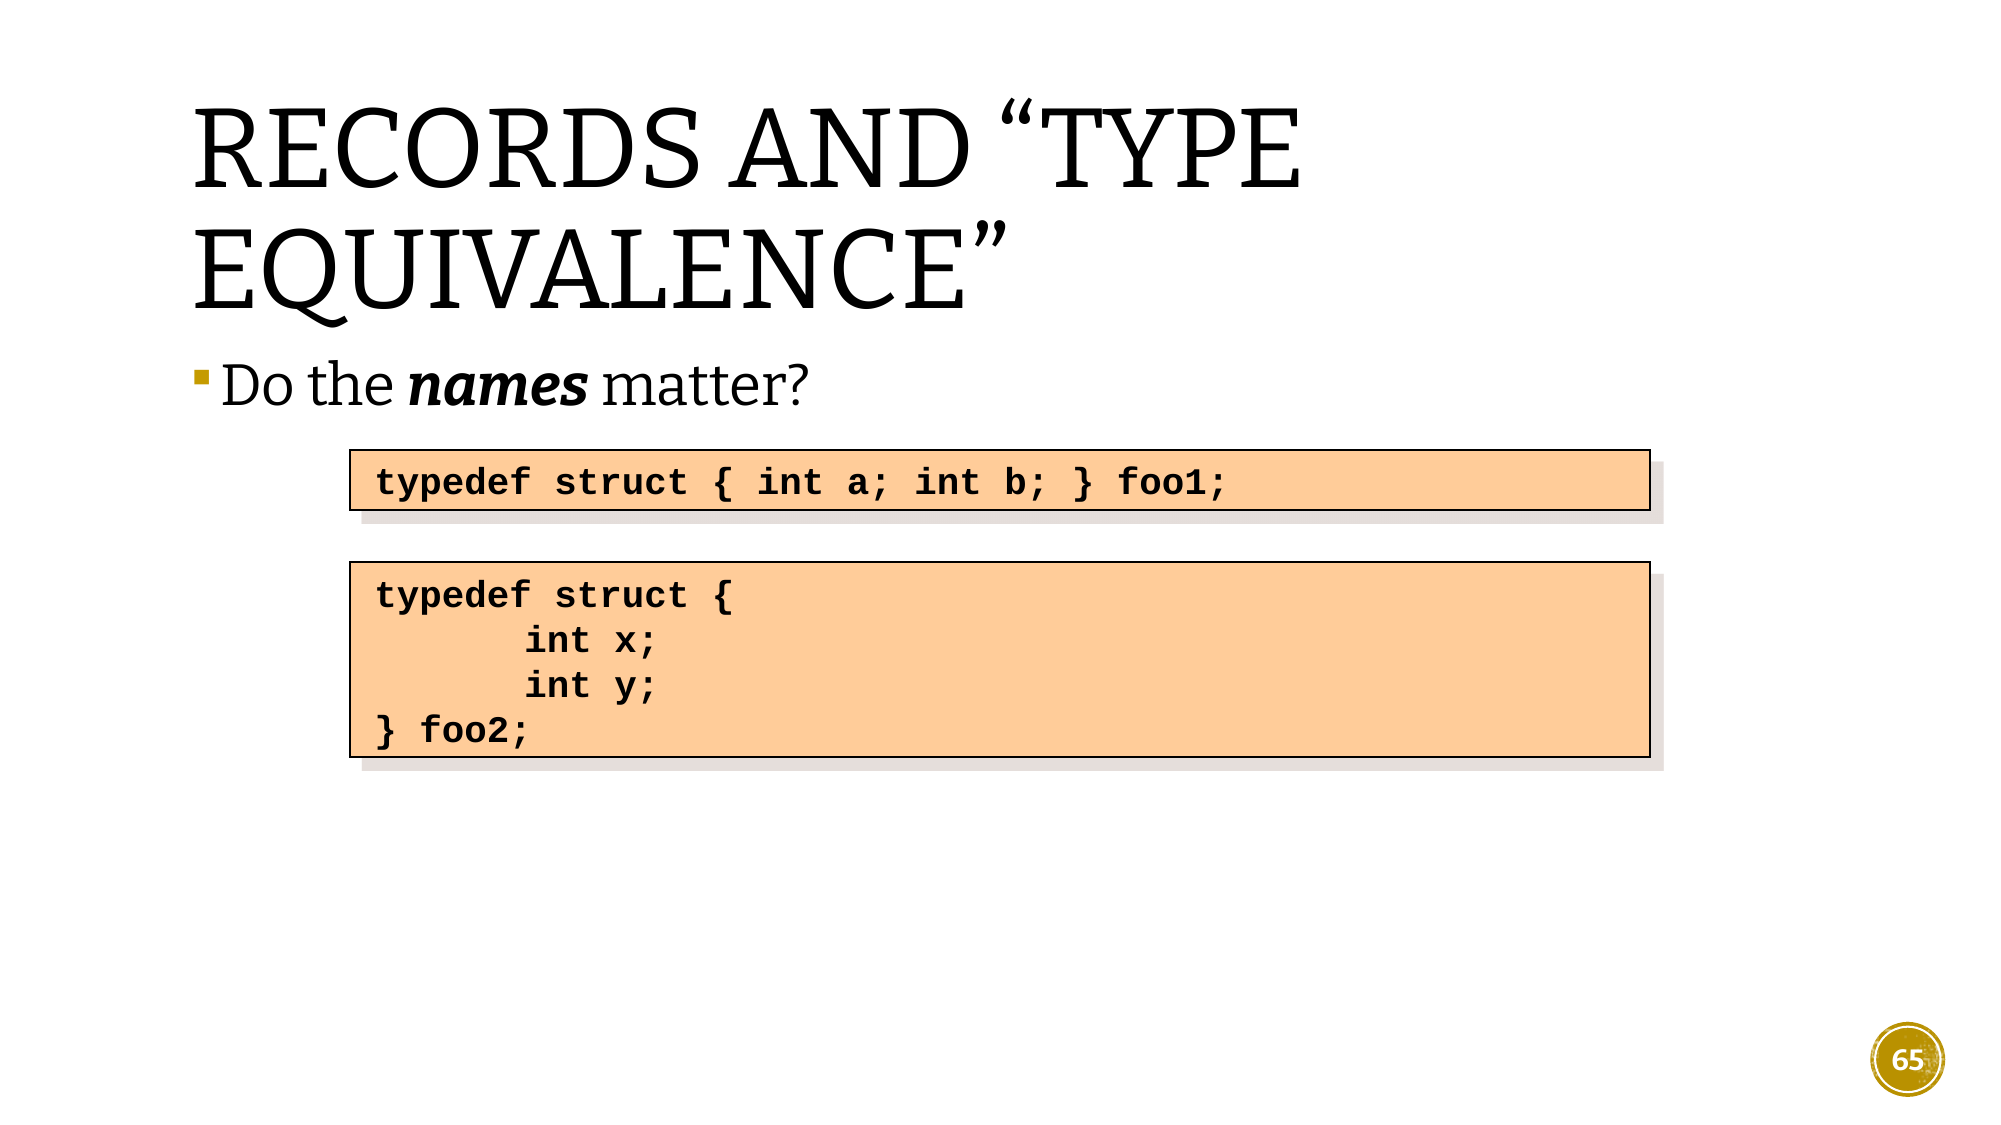

# Records and “Type Equivalence”
Do the names matter?
typedef struct { int a; int b; } foo1;
typedef struct {
	int x;
	int y;
} foo2;
65